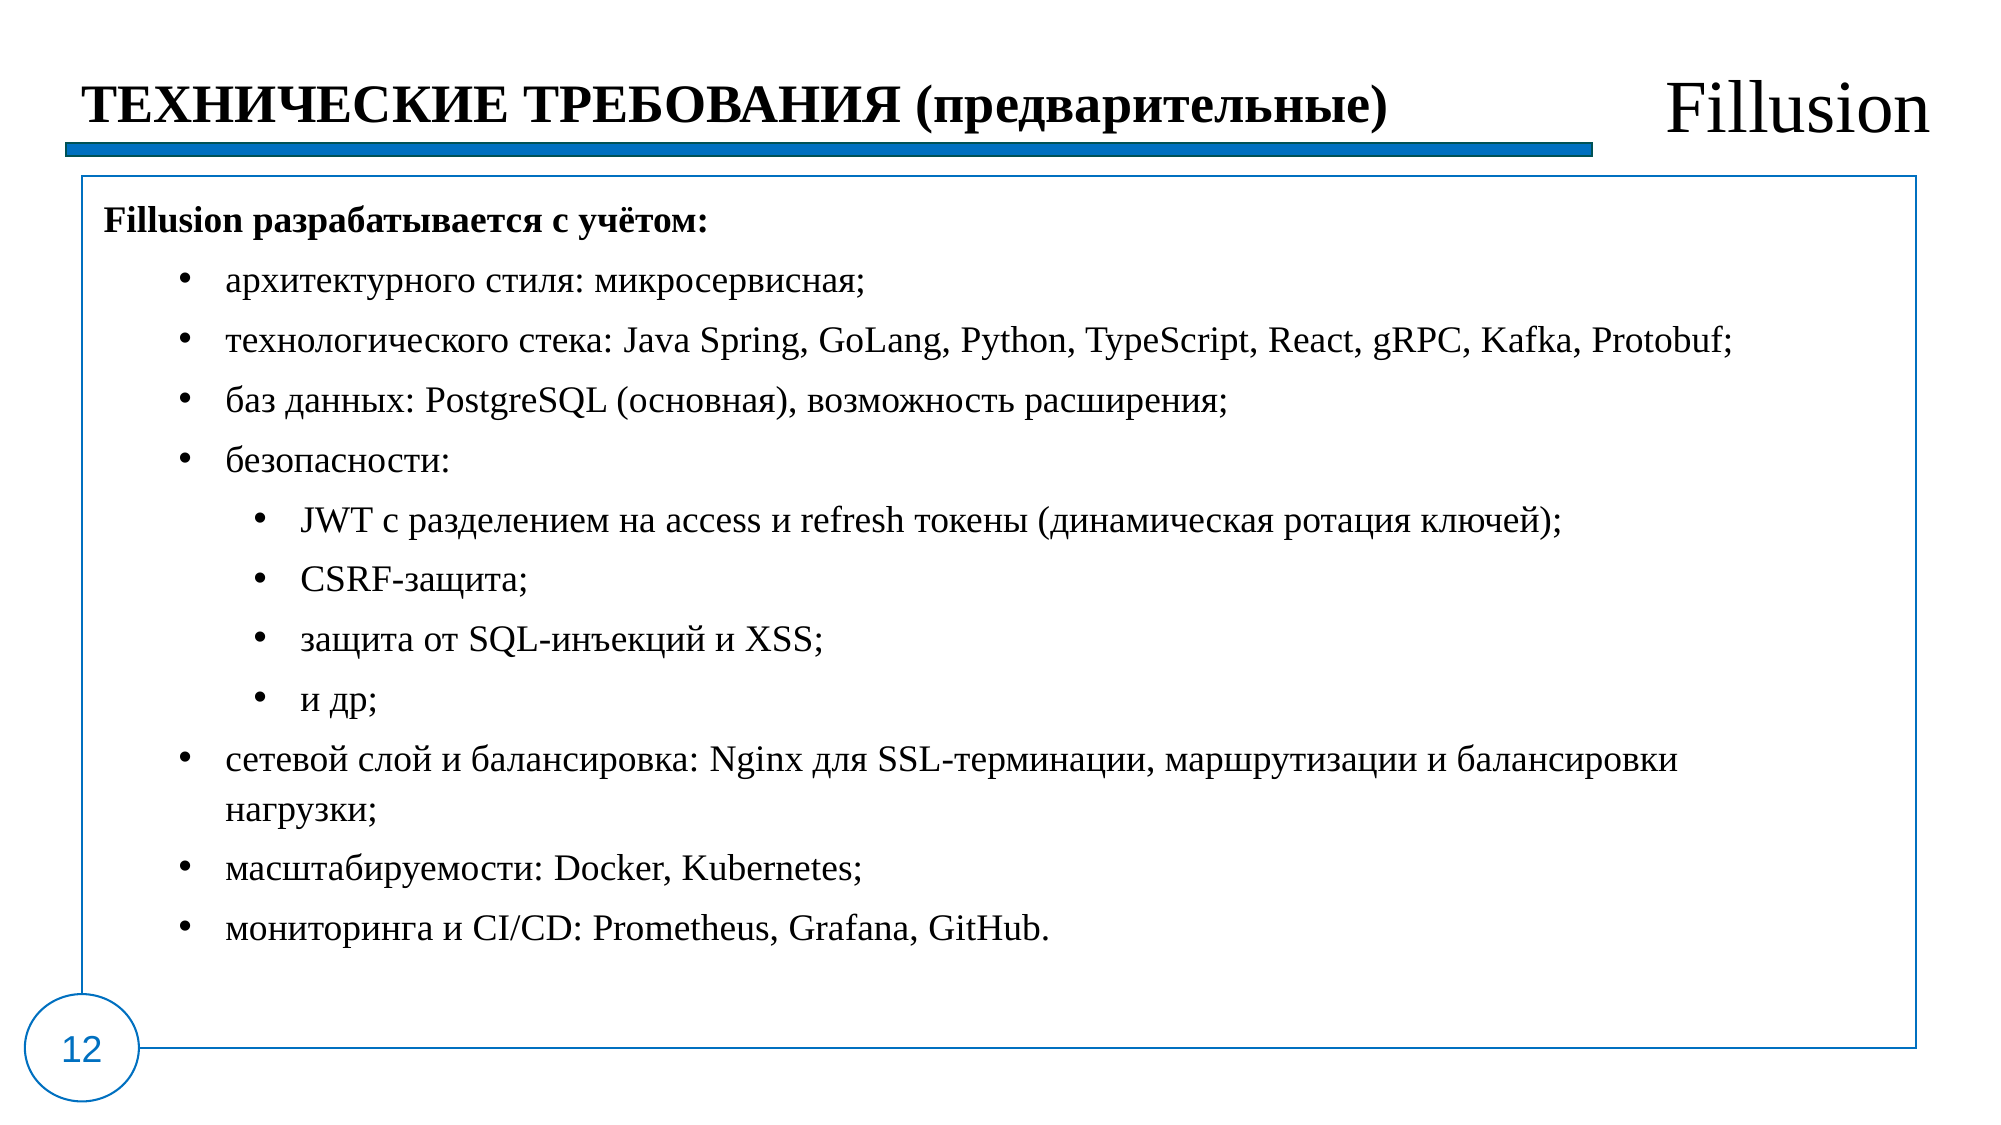

ТЕХНИЧЕСКИЕ ТРЕБОВАНИЯ (предварительные)
Fillusion​

Fillusion разрабатывается с учётом:
архитектурного стиля: микросервисная;
технологического стека: Java Spring, GoLang, Python, TypeScript, React, gRPC, Kafka, Protobuf;
баз данных: PostgreSQL (основная), возможность расширения;
безопасности:
JWT с разделением на access и refresh токены (динамическая ротация ключей);
CSRF-защита;
защита от SQL-инъекций и XSS;
и др;
сетевой слой и балансировка: Nginx для SSL-терминации, маршрутизации и балансировки нагрузки;
масштабируемости: Docker, Kubernetes;
мониторинга и CI/CD: Prometheus, Grafana, GitHub.
12